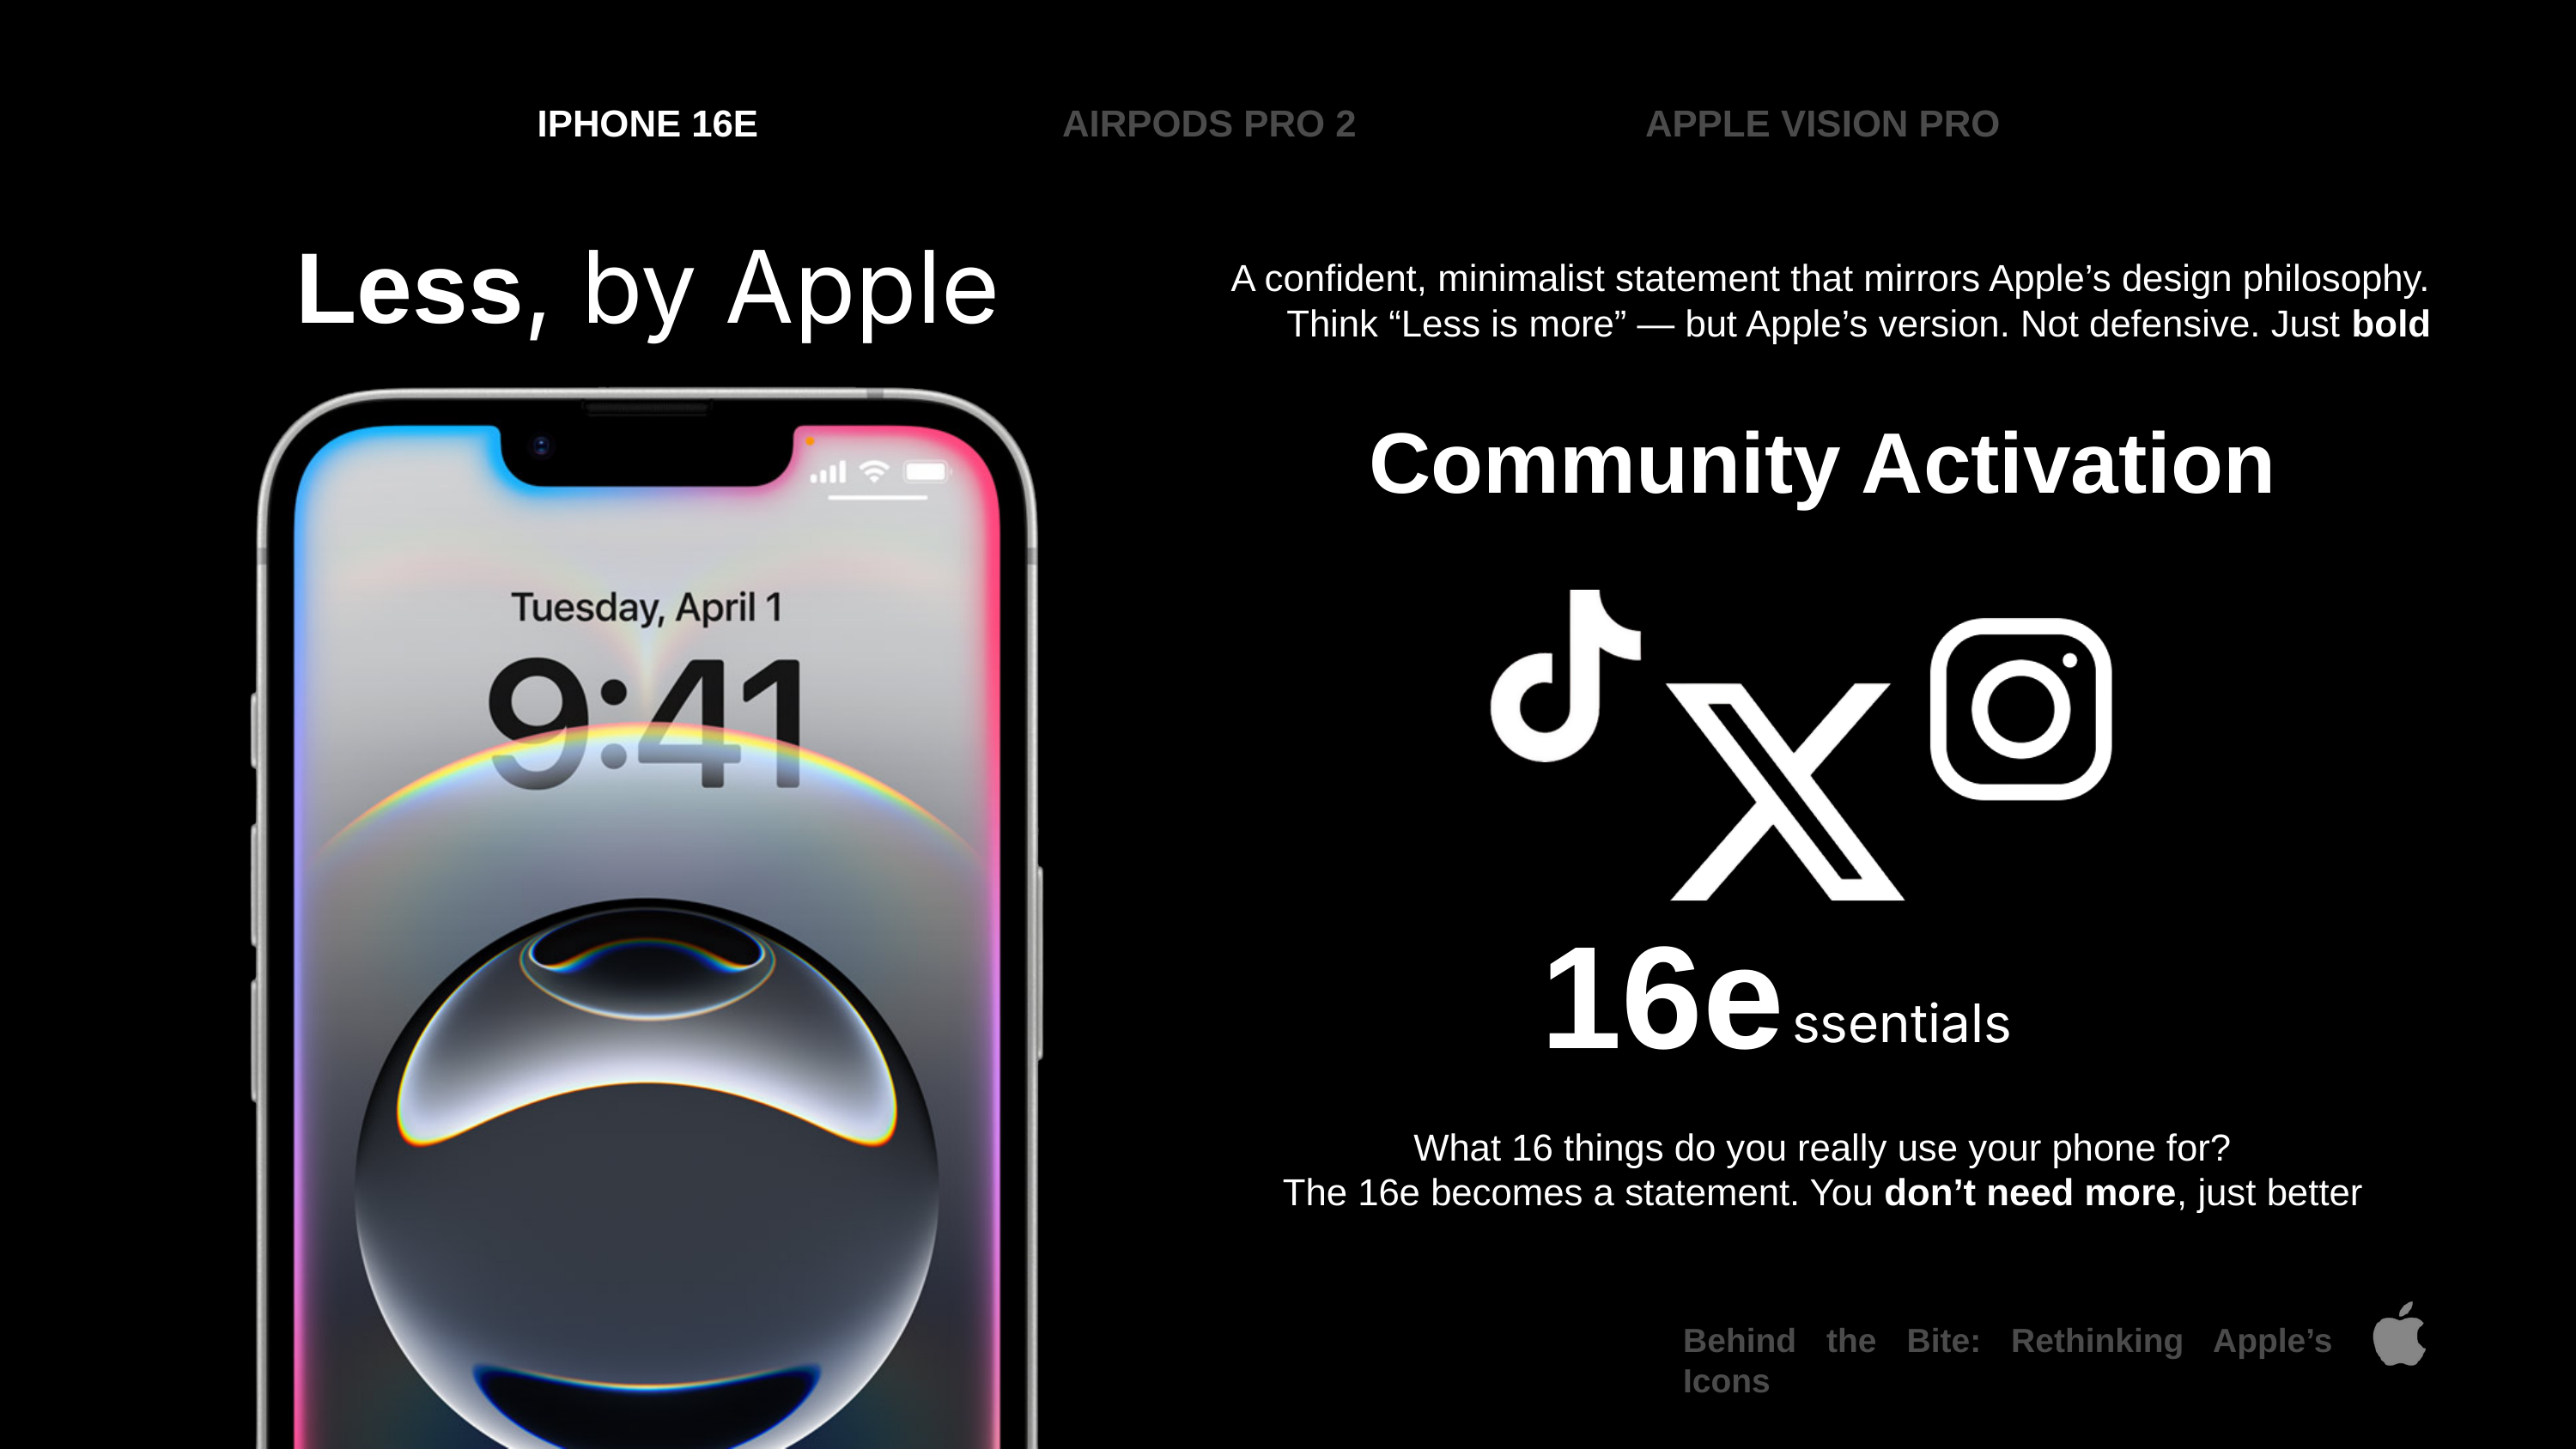

IPHONE 16E
AIRPODS PRO 2
APPLE VISION PRO
Less, by Apple
A confident, minimalist statement that mirrors Apple’s design philosophy. Think “Less is more” — but Apple’s version. Not defensive. Just bold

Community Activation

16e
ssentials
What 16 things do you really use your phone for?
The 16e becomes a statement. You don’t need more, just better

Behind the Bite: Rethinking Apple’s Icons